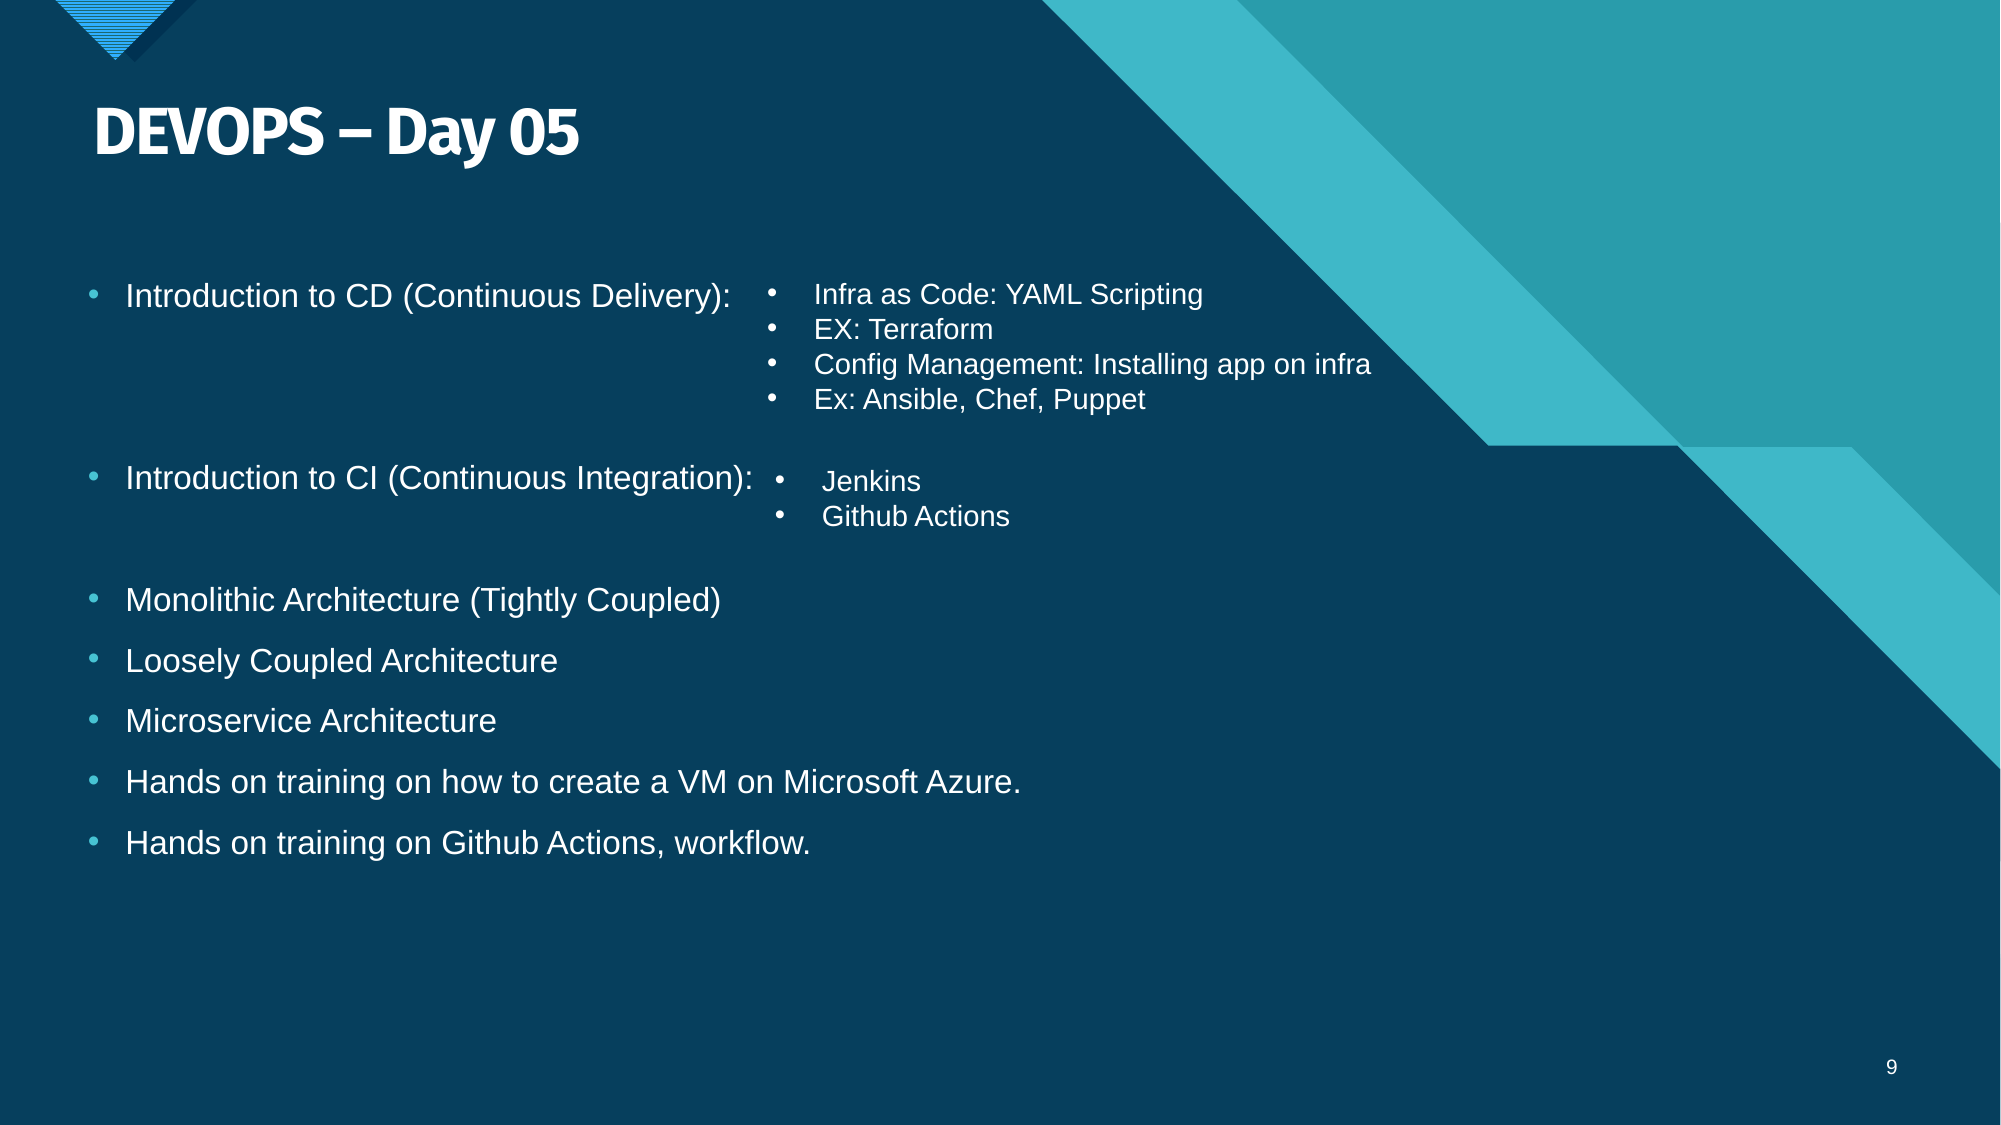

# DEVOPS – Day 05
Introduction to CD (Continuous Delivery):

Introduction to CI (Continuous Integration):

Monolithic Architecture (Tightly Coupled)
Loosely Coupled Architecture
Microservice Architecture
Hands on training on how to create a VM on Microsoft Azure.
Hands on training on Github Actions, workflow.
Infra as Code: YAML Scripting
EX: Terraform
Config Management: Installing app on infra
Ex: Ansible, Chef, Puppet
Jenkins
Github Actions
9